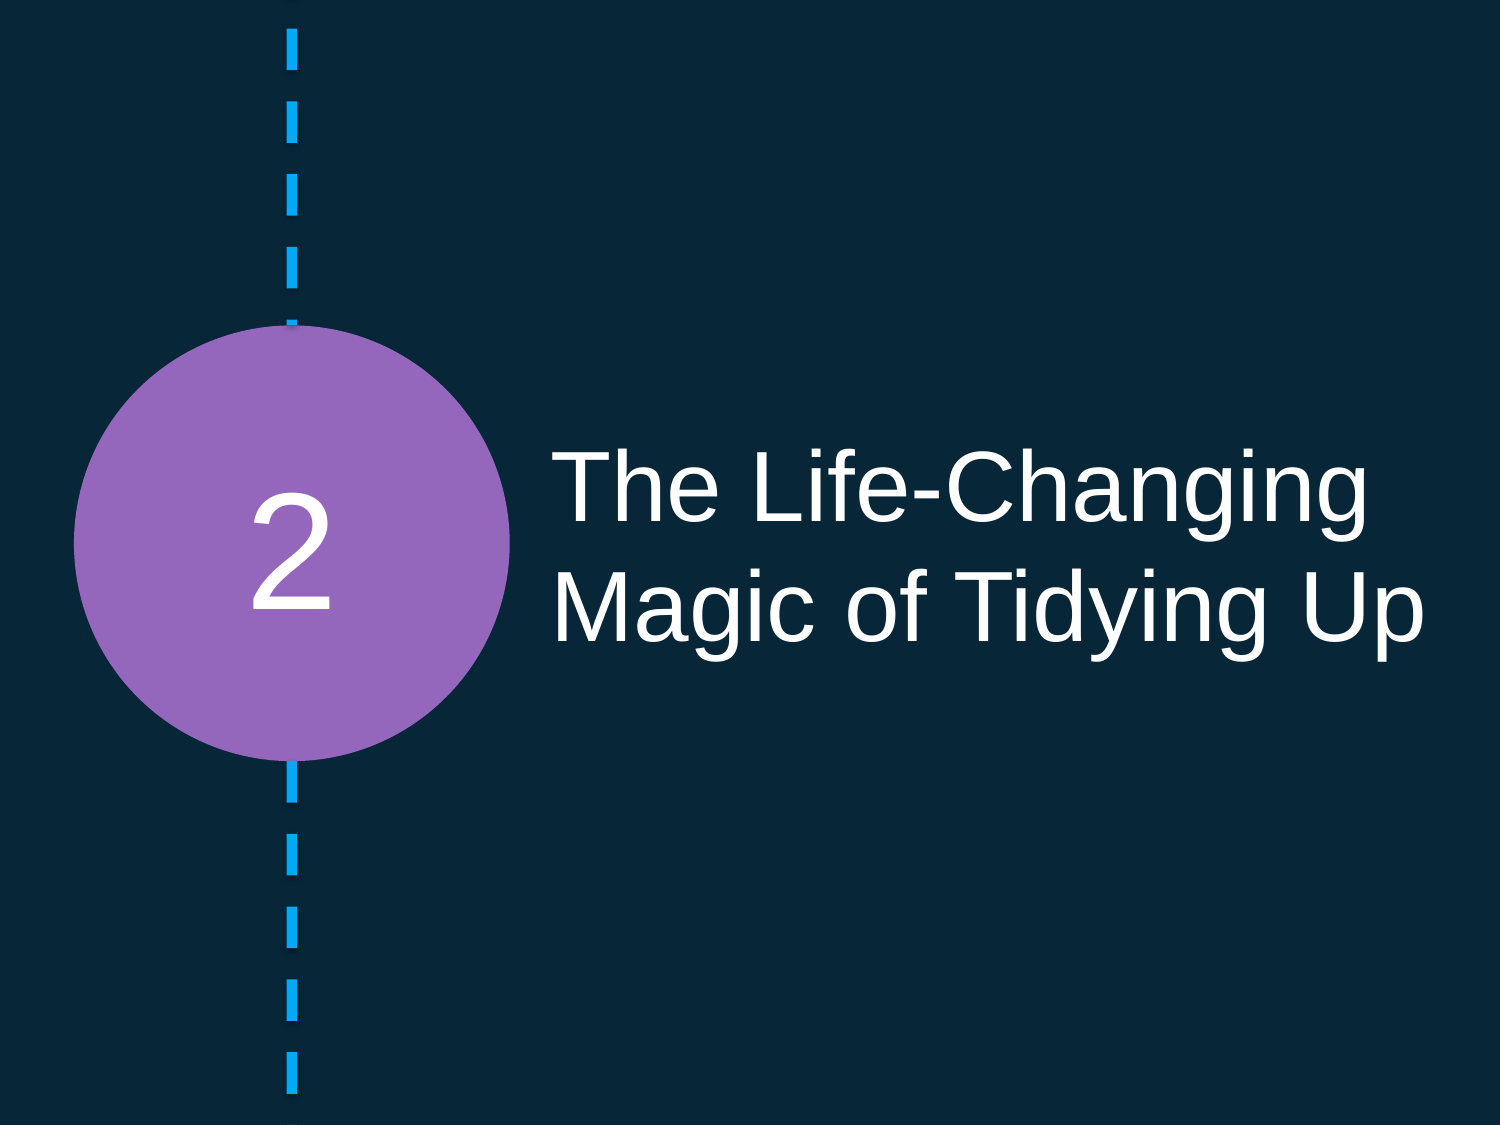

2
The Life-Changing Magic of Tidying Up